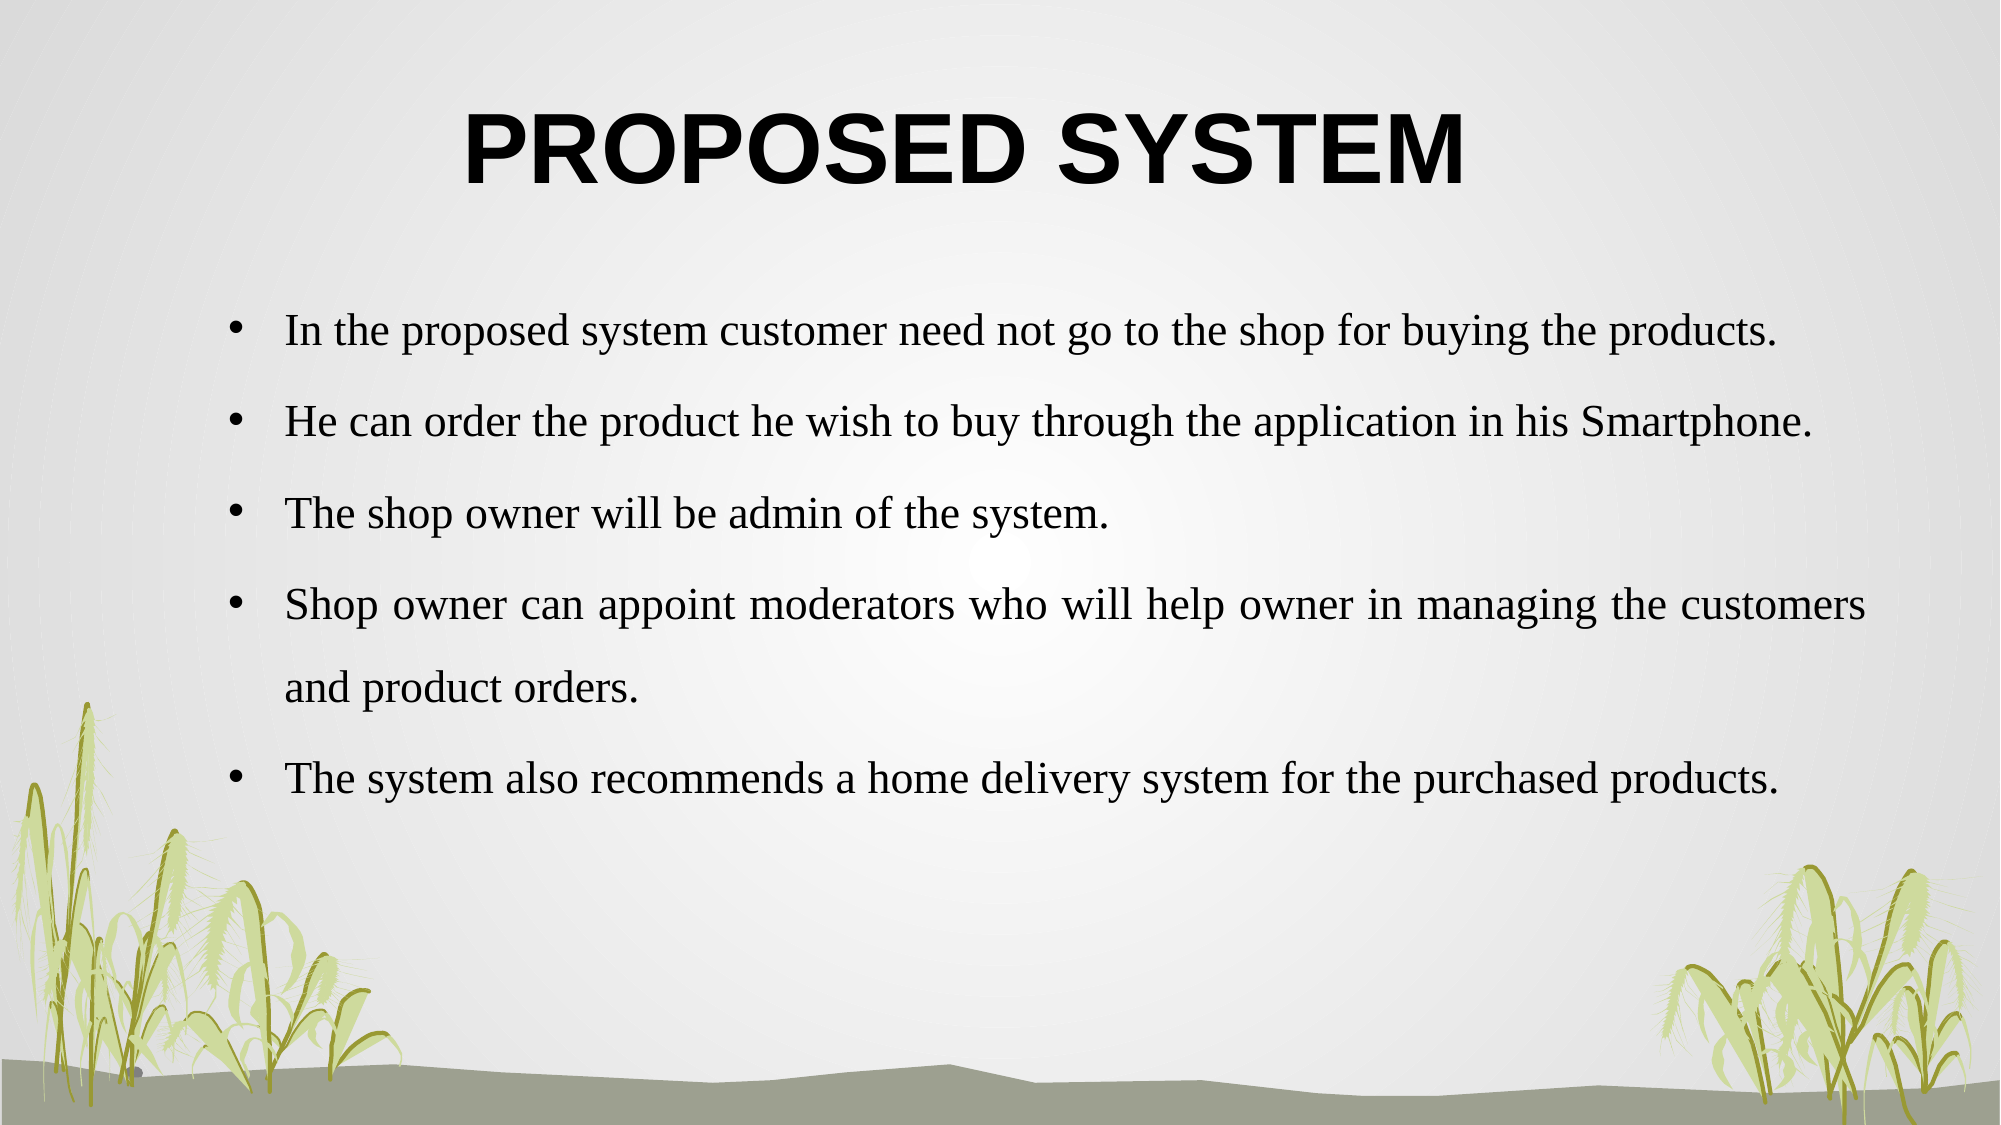

# PROPOSED SYSTEM
In the proposed system customer need not go to the shop for buying the products.
He can order the product he wish to buy through the application in his Smartphone.
The shop owner will be admin of the system.
Shop owner can appoint moderators who will help owner in managing the customers and product orders.
The system also recommends a home delivery system for the purchased products.